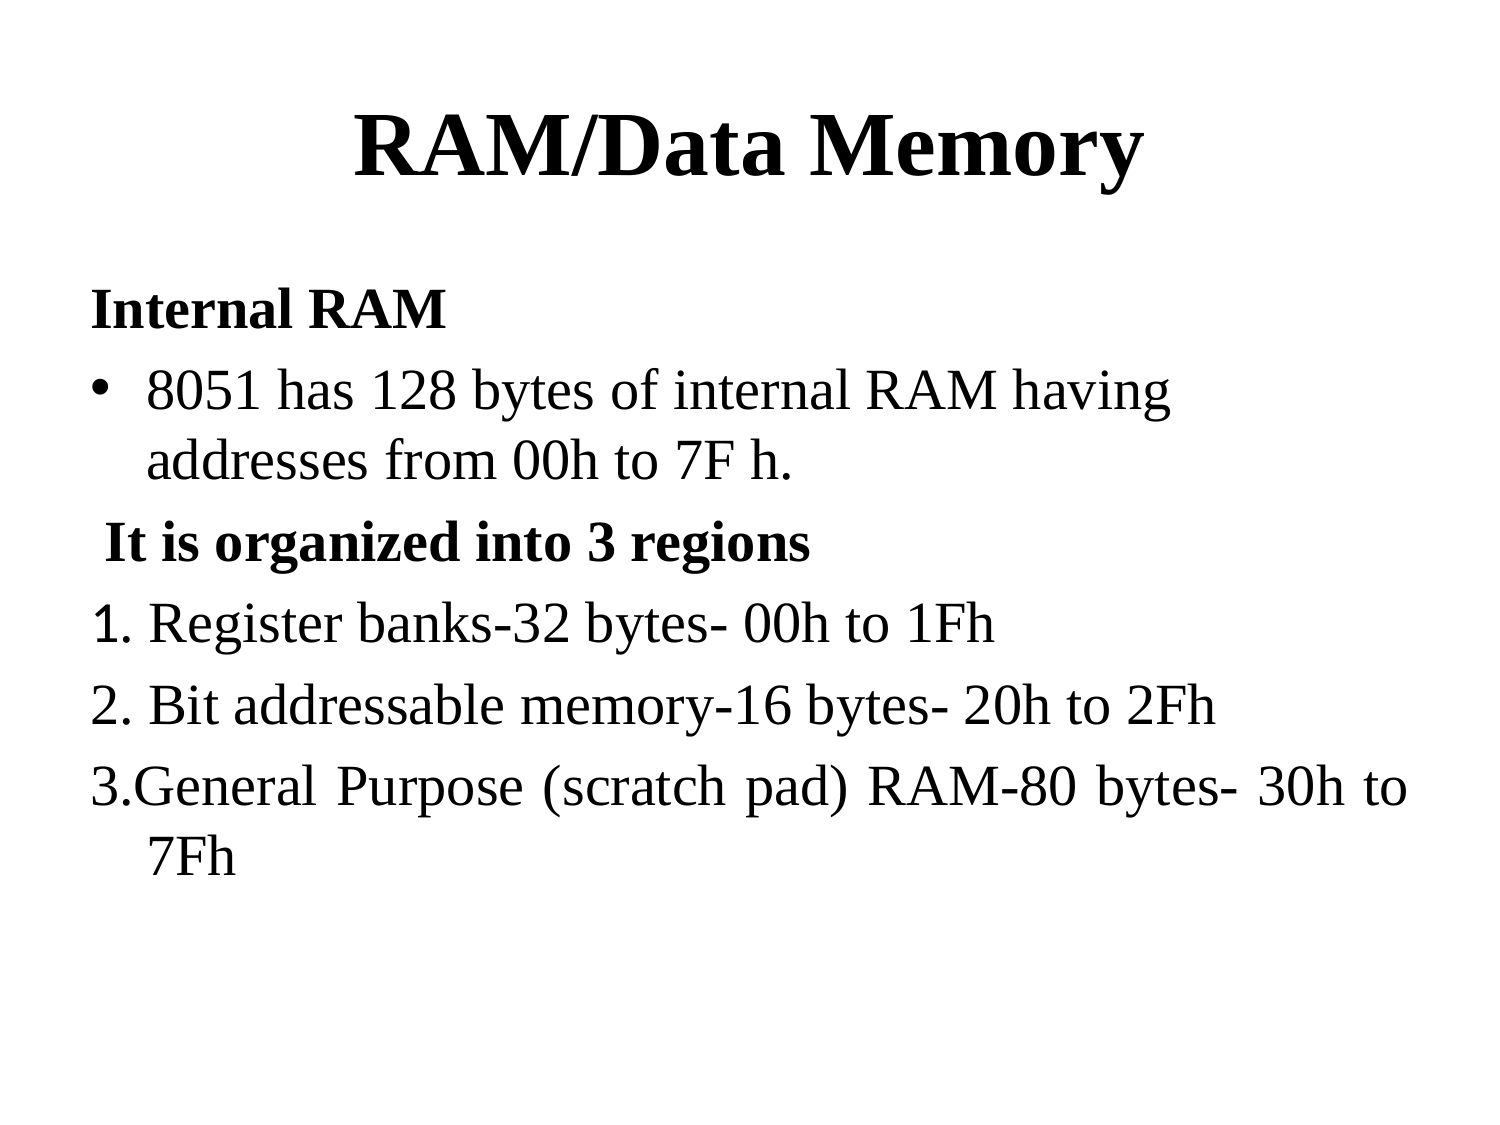

# RAM/Data Memory
Internal RAM
8051 has 128 bytes of internal RAM having addresses from 00h to 7F h.
 It is organized into 3 regions
1. Register banks-32 bytes- 00h to 1Fh
2. Bit addressable memory-16 bytes- 20h to 2Fh
3.General Purpose (scratch pad) RAM-80 bytes- 30h to 7Fh